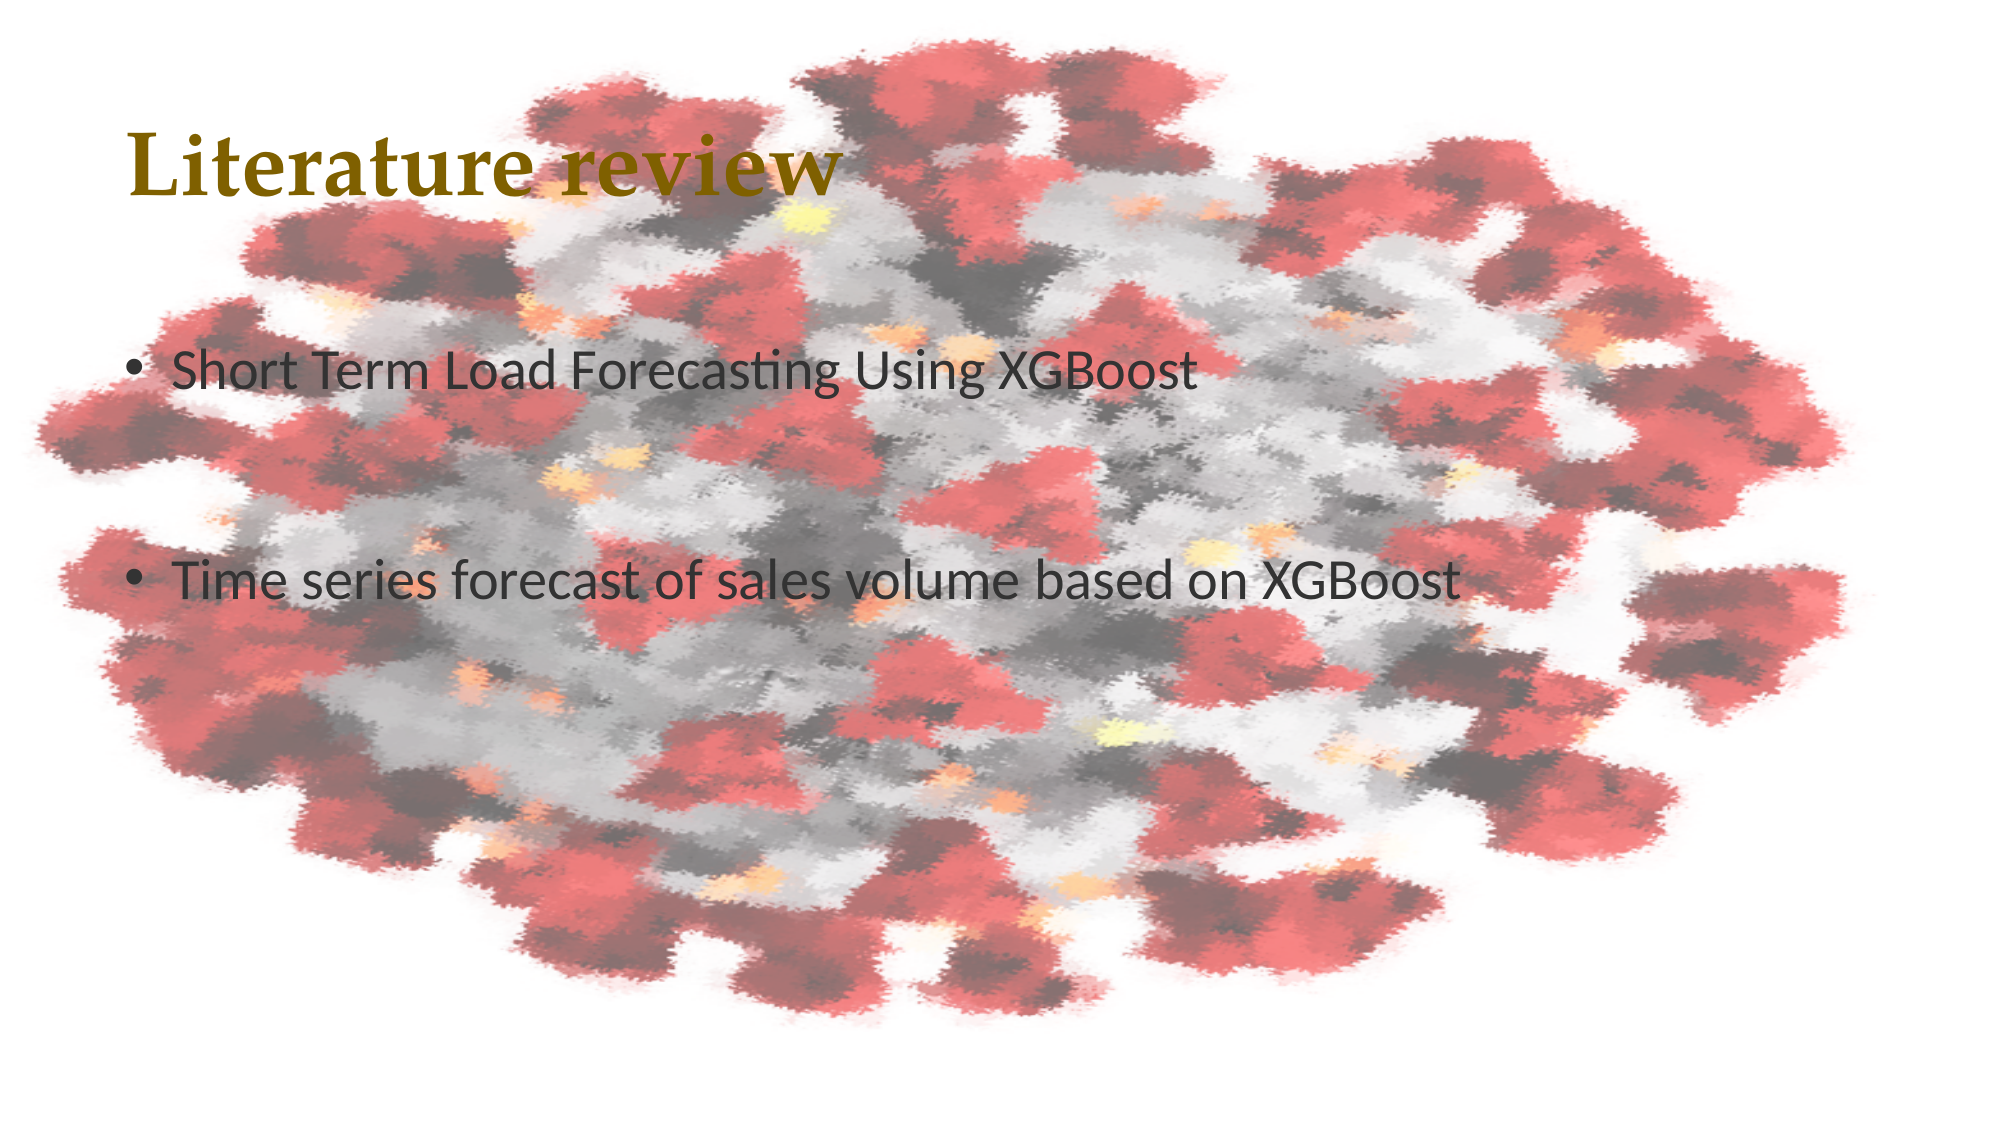

Literature review
Short Term Load Forecasting Using XGBoost

Time series forecast of sales volume based on XGBoost